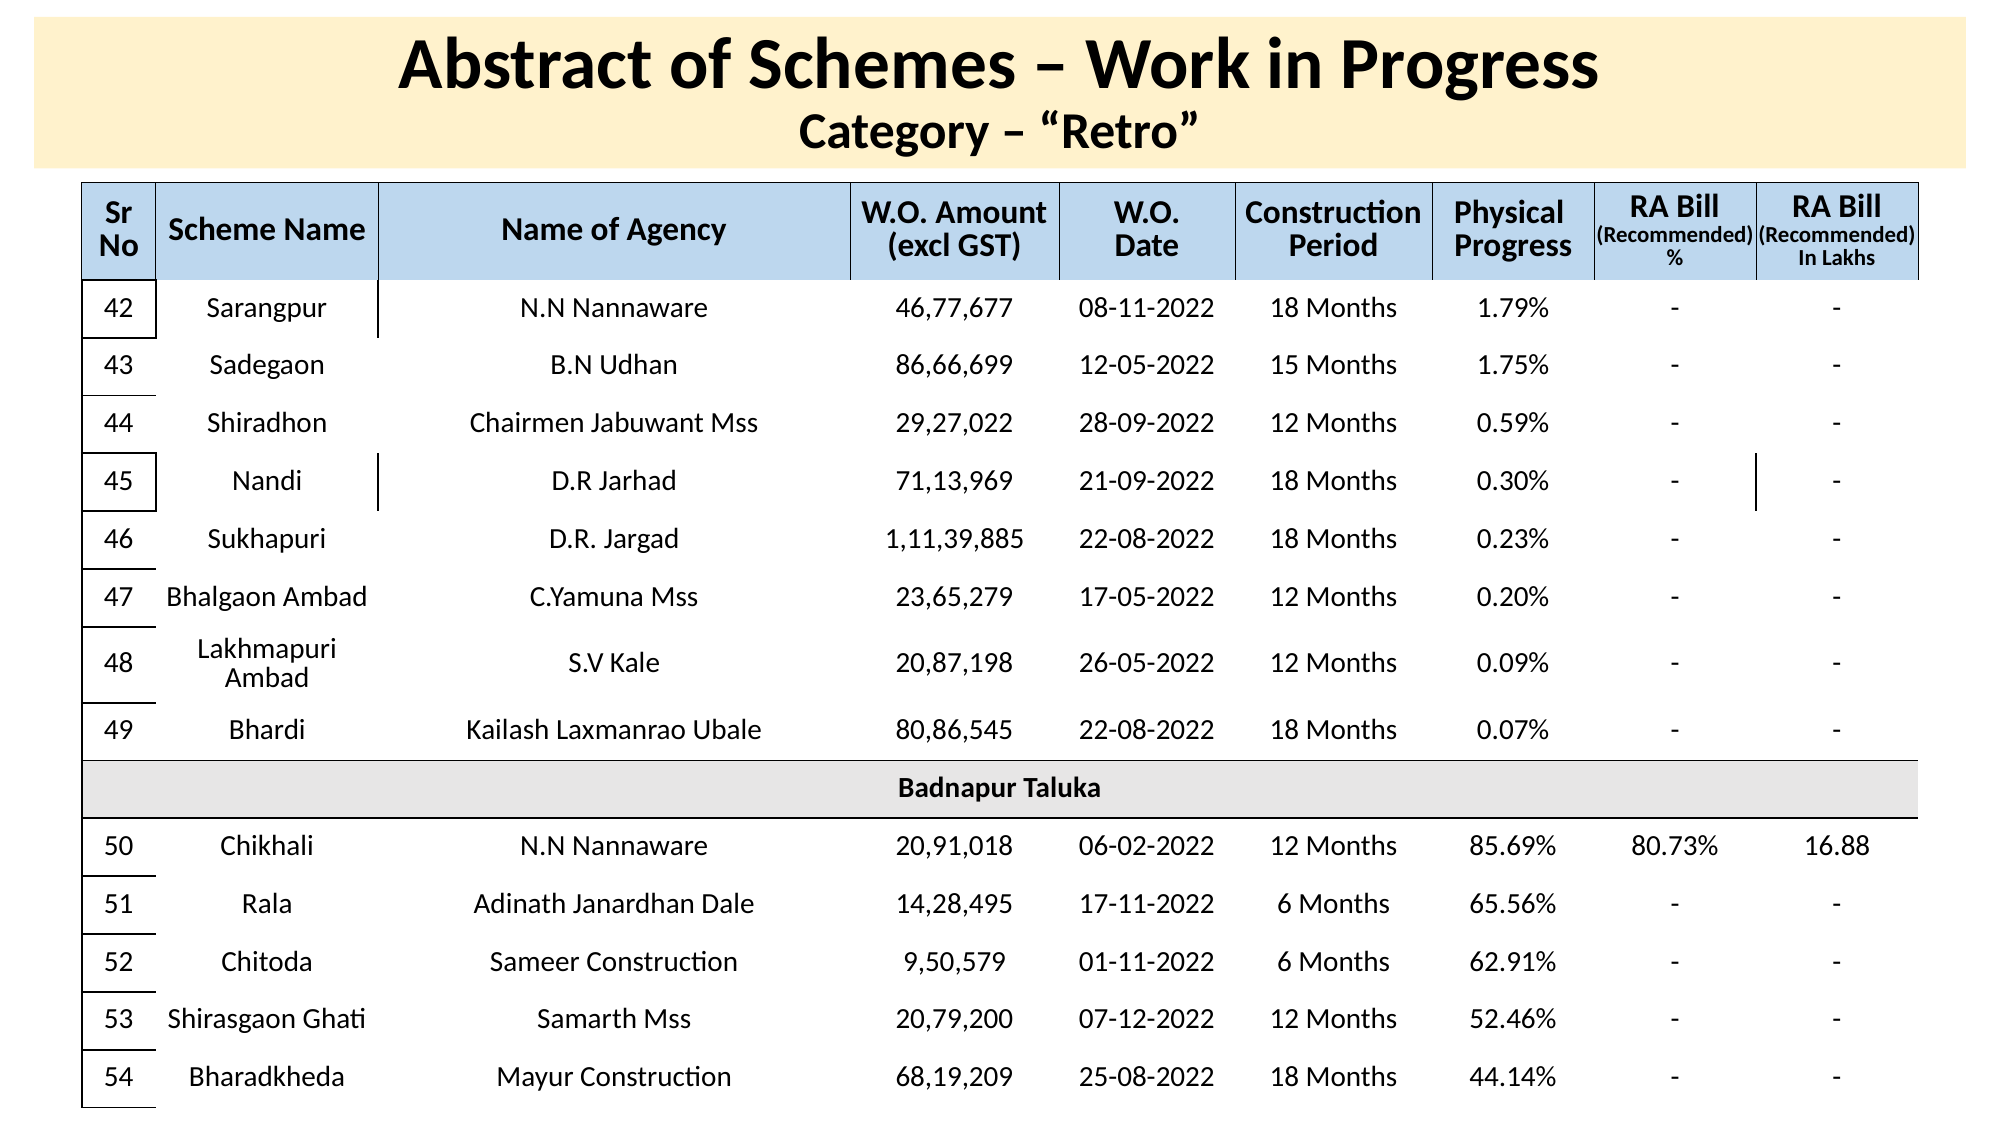

# Abstract of Schemes – Work in Progress Category – “Retro”
| Sr No | Scheme Name | Name of Agency | W.O. Amount (excl GST) | W.O. Date | Construction Period | Physical Progress | RA Bill (Recommended) % | RA Bill (Recommended) In Lakhs |
| --- | --- | --- | --- | --- | --- | --- | --- | --- |
| 42 | Sarangpur | N.N Nannaware | 46,77,677 | 08-11-2022 | 18 Months | 1.79% | - | - |
| --- | --- | --- | --- | --- | --- | --- | --- | --- |
| 43 | Sadegaon | B.N Udhan | 86,66,699 | 12-05-2022 | 15 Months | 1.75% | - | - |
| 44 | Shiradhon | Chairmen Jabuwant Mss | 29,27,022 | 28-09-2022 | 12 Months | 0.59% | - | - |
| 45 | Nandi | D.R Jarhad | 71,13,969 | 21-09-2022 | 18 Months | 0.30% | - | - |
| 46 | Sukhapuri | D.R. Jargad | 1,11,39,885 | 22-08-2022 | 18 Months | 0.23% | - | - |
| 47 | Bhalgaon Ambad | C.Yamuna Mss | 23,65,279 | 17-05-2022 | 12 Months | 0.20% | - | - |
| 48 | Lakhmapuri Ambad | S.V Kale | 20,87,198 | 26-05-2022 | 12 Months | 0.09% | - | - |
| 49 | Bhardi | Kailash Laxmanrao Ubale | 80,86,545 | 22-08-2022 | 18 Months | 0.07% | - | - |
| Badnapur Taluka | Badnapur Taluka |  |  |  |  |  |  |  |
| 50 | Chikhali | N.N Nannaware | 20,91,018 | 06-02-2022 | 12 Months | 85.69% | 80.73% | 16.88 |
| 51 | Rala | Adinath Janardhan Dale | 14,28,495 | 17-11-2022 | 6 Months | 65.56% | - | - |
| 52 | Chitoda | Sameer Construction | 9,50,579 | 01-11-2022 | 6 Months | 62.91% | - | - |
| 53 | Shirasgaon Ghati | Samarth Mss | 20,79,200 | 07-12-2022 | 12 Months | 52.46% | - | - |
| 54 | Bharadkheda | Mayur Construction | 68,19,209 | 25-08-2022 | 18 Months | 44.14% | - | - |